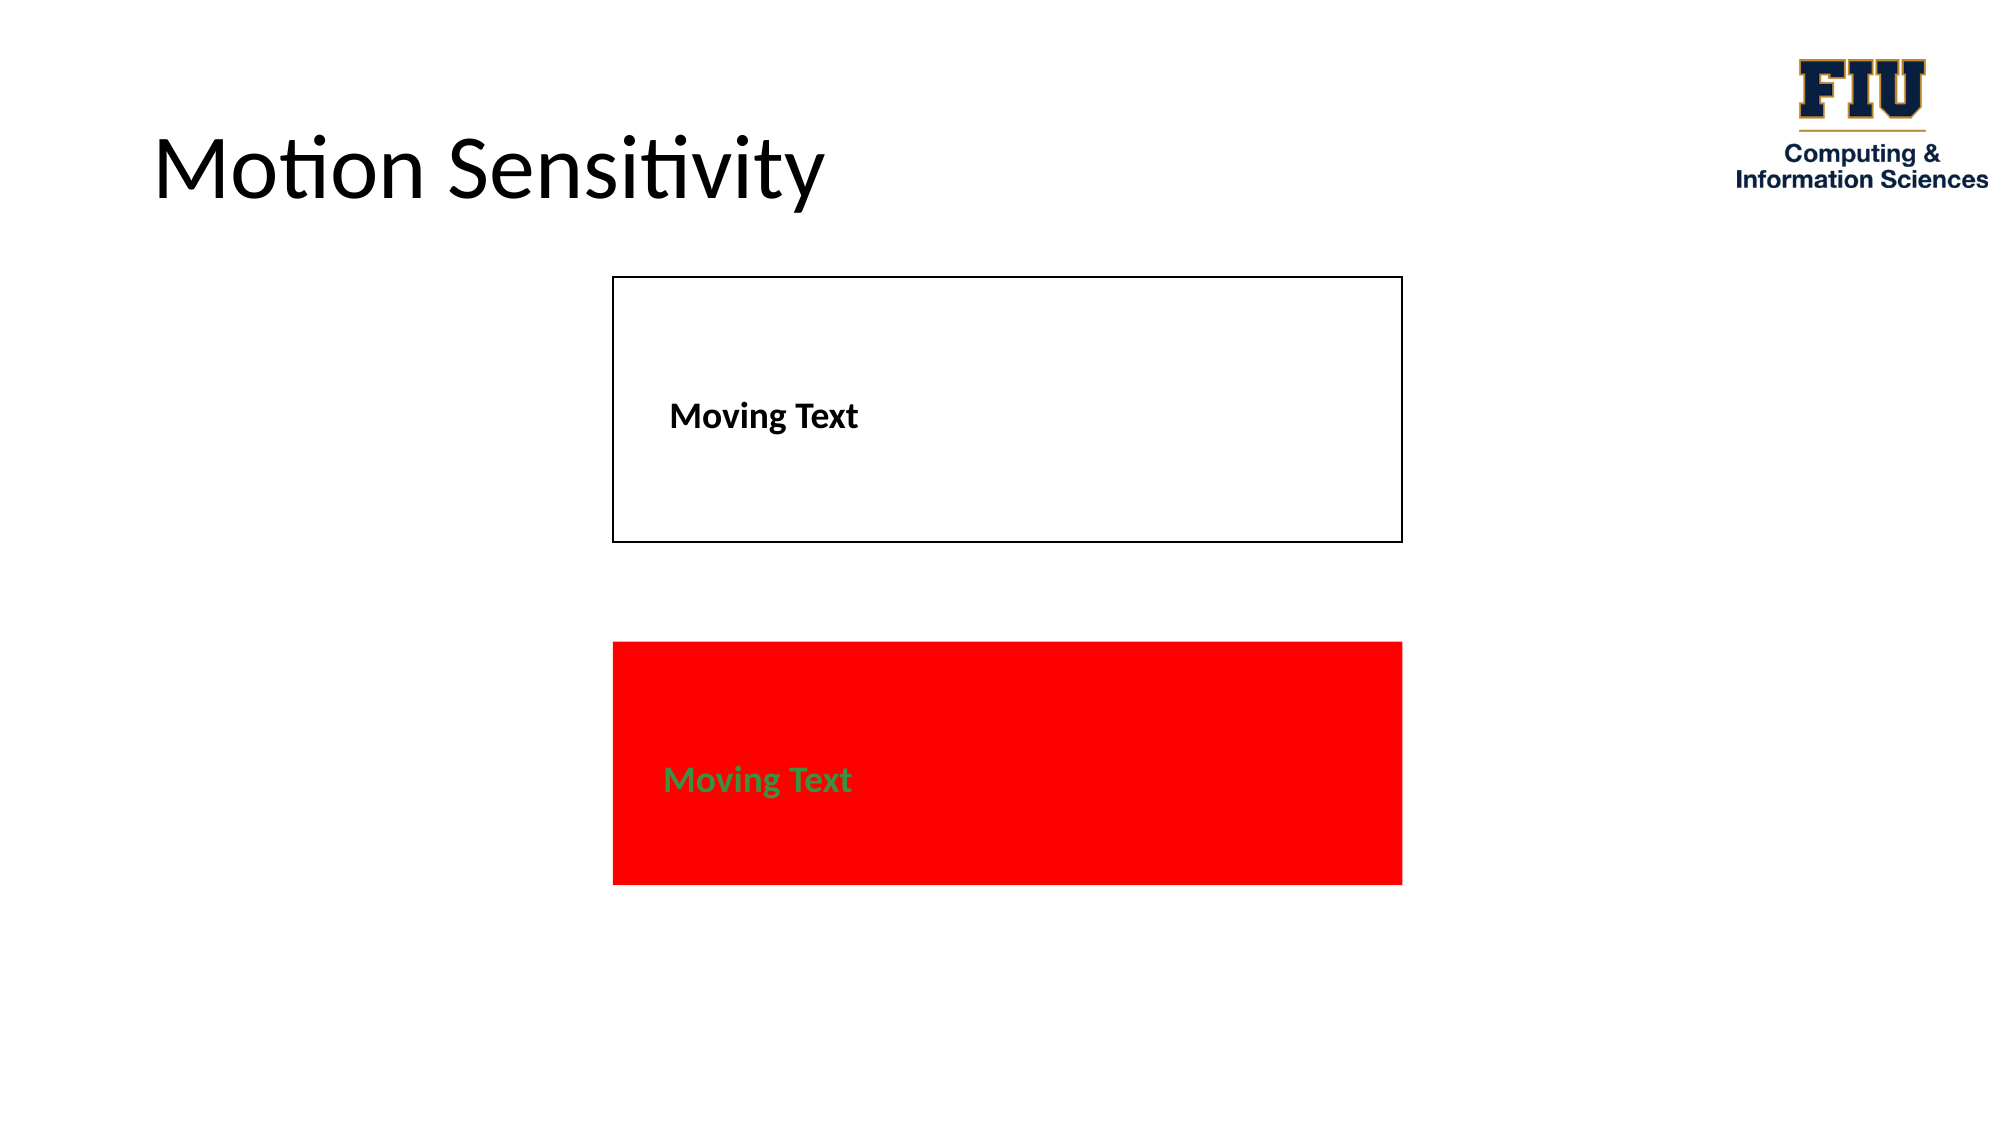

# Motion Sensitivity

Moving Text

Moving Text